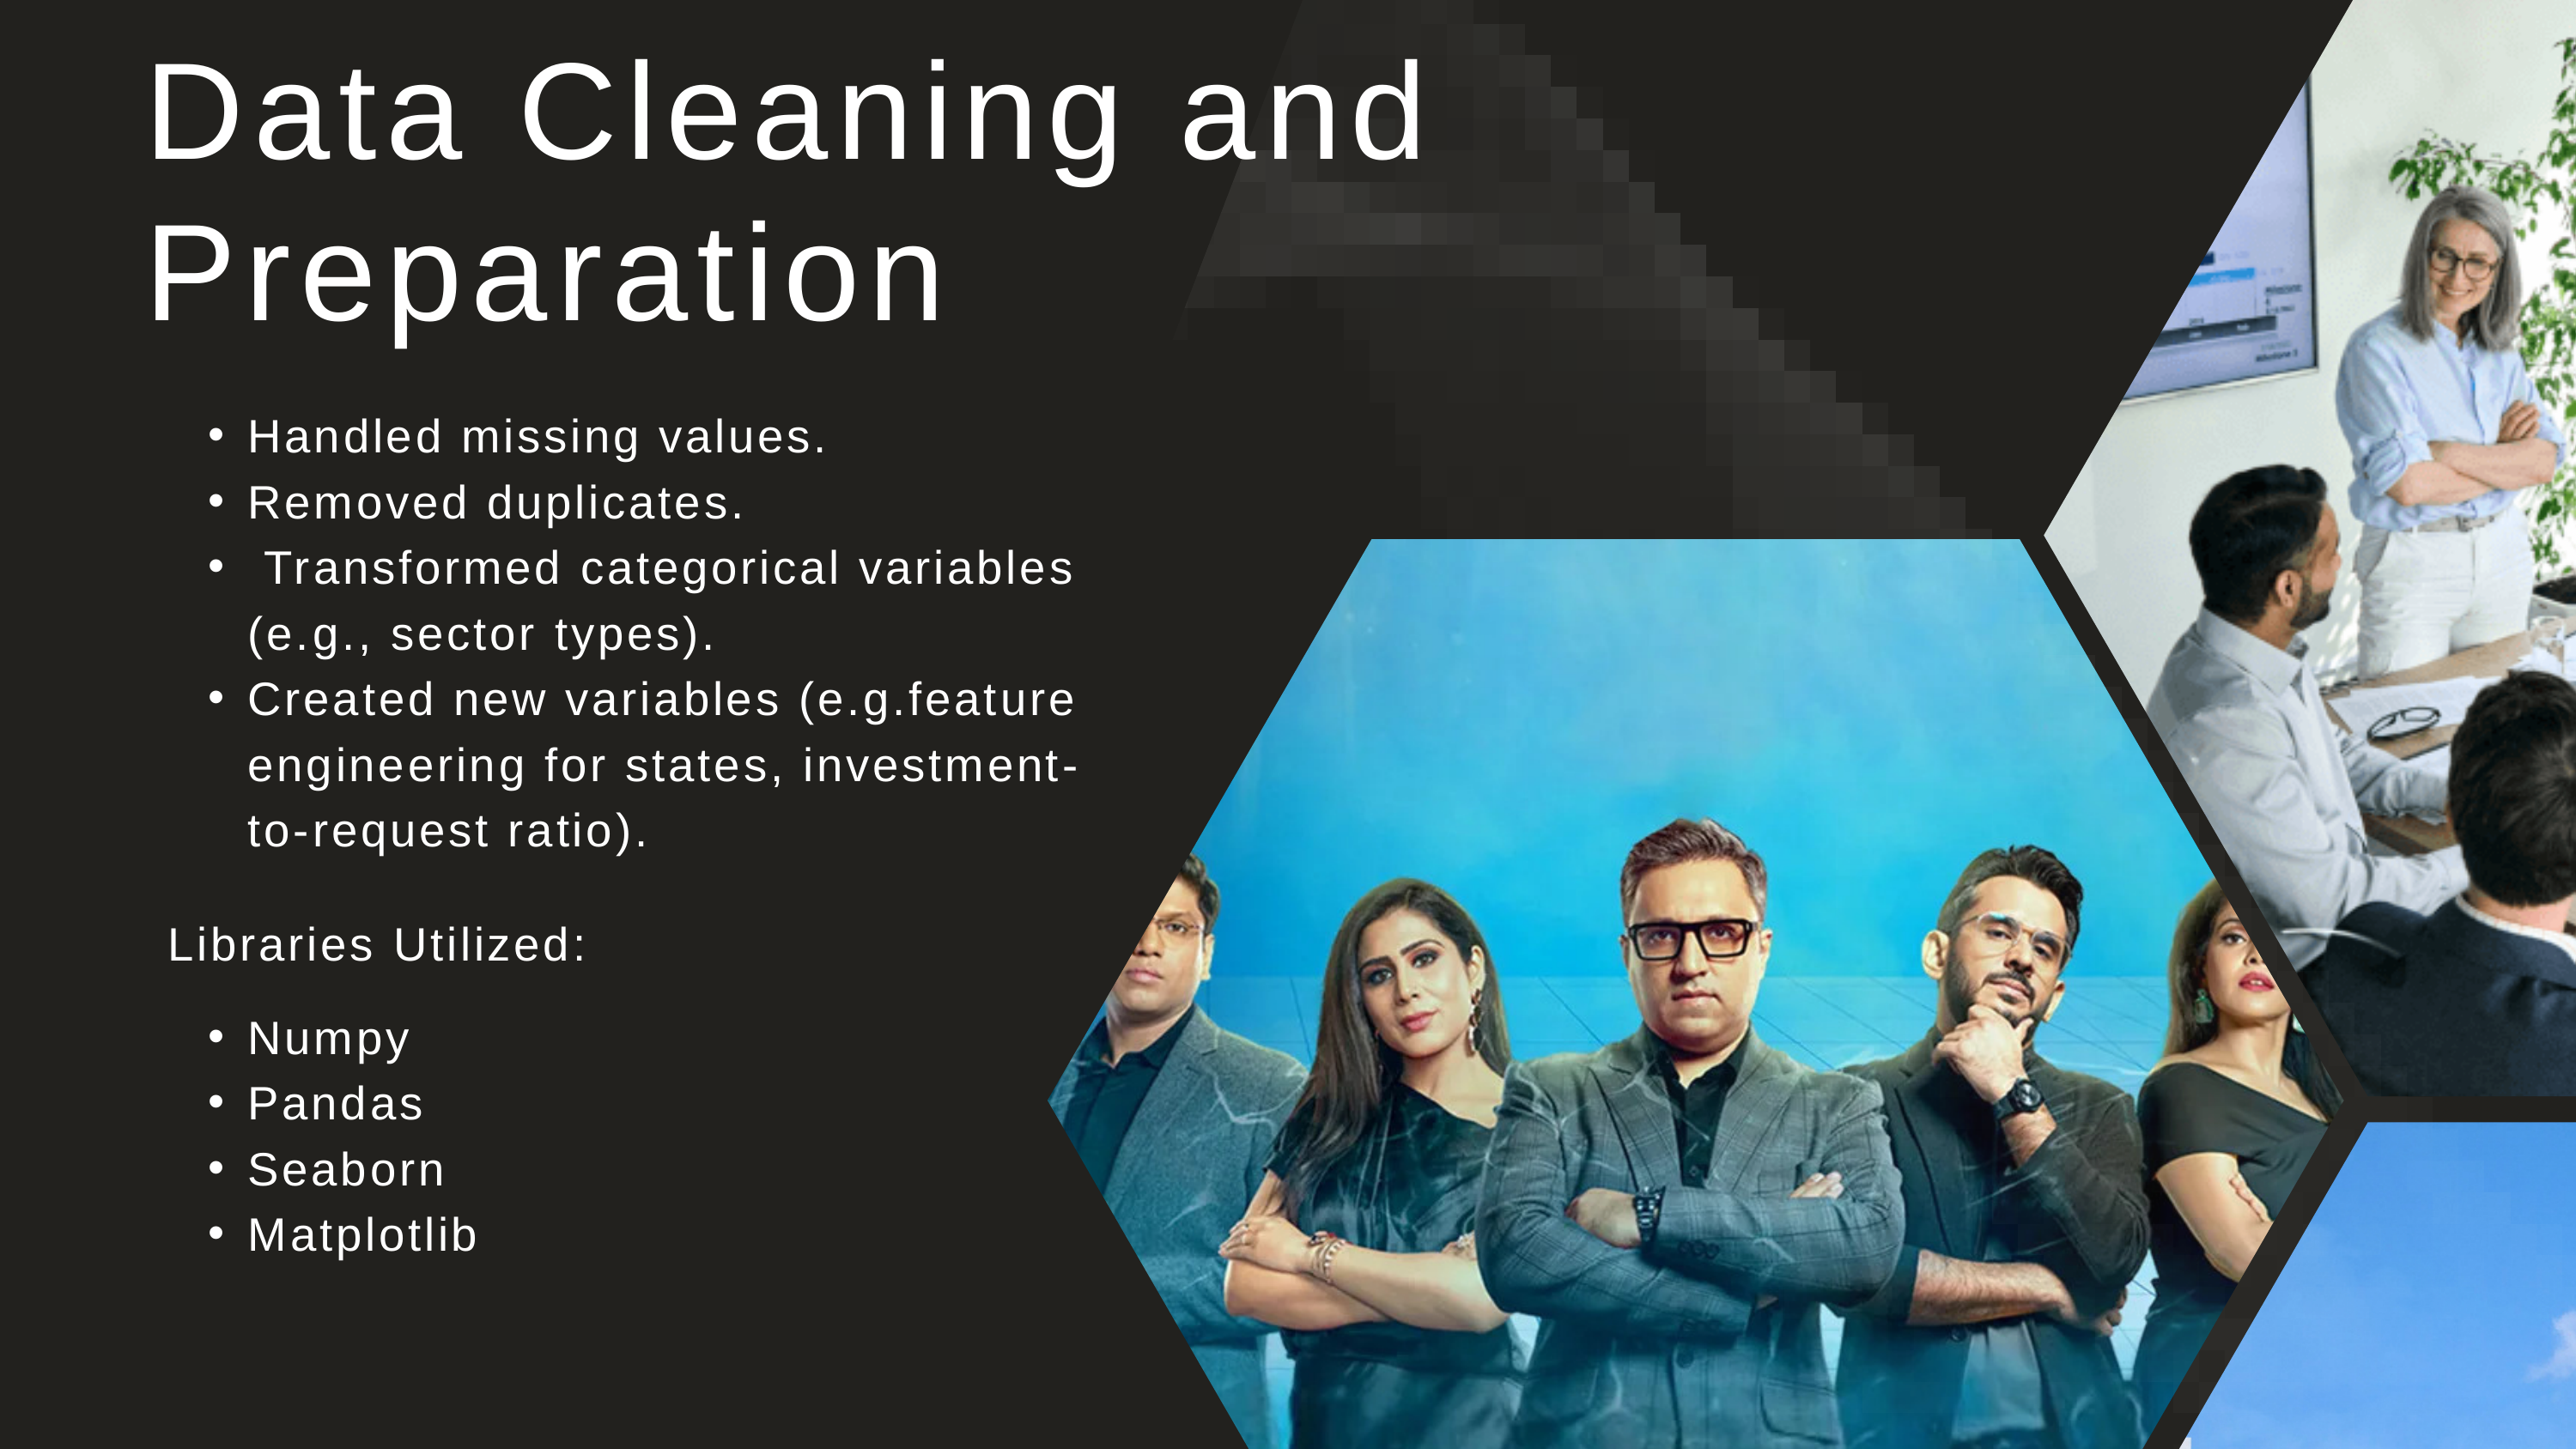

Data Cleaning and Preparation

Handled missing values.
Removed duplicates.
 Transformed categorical variables (e.g., sector types).
Created new variables (e.g.feature engineering for states, investment-to-request ratio).

Libraries Utilized:
Numpy
Pandas
Seaborn
Matplotlib